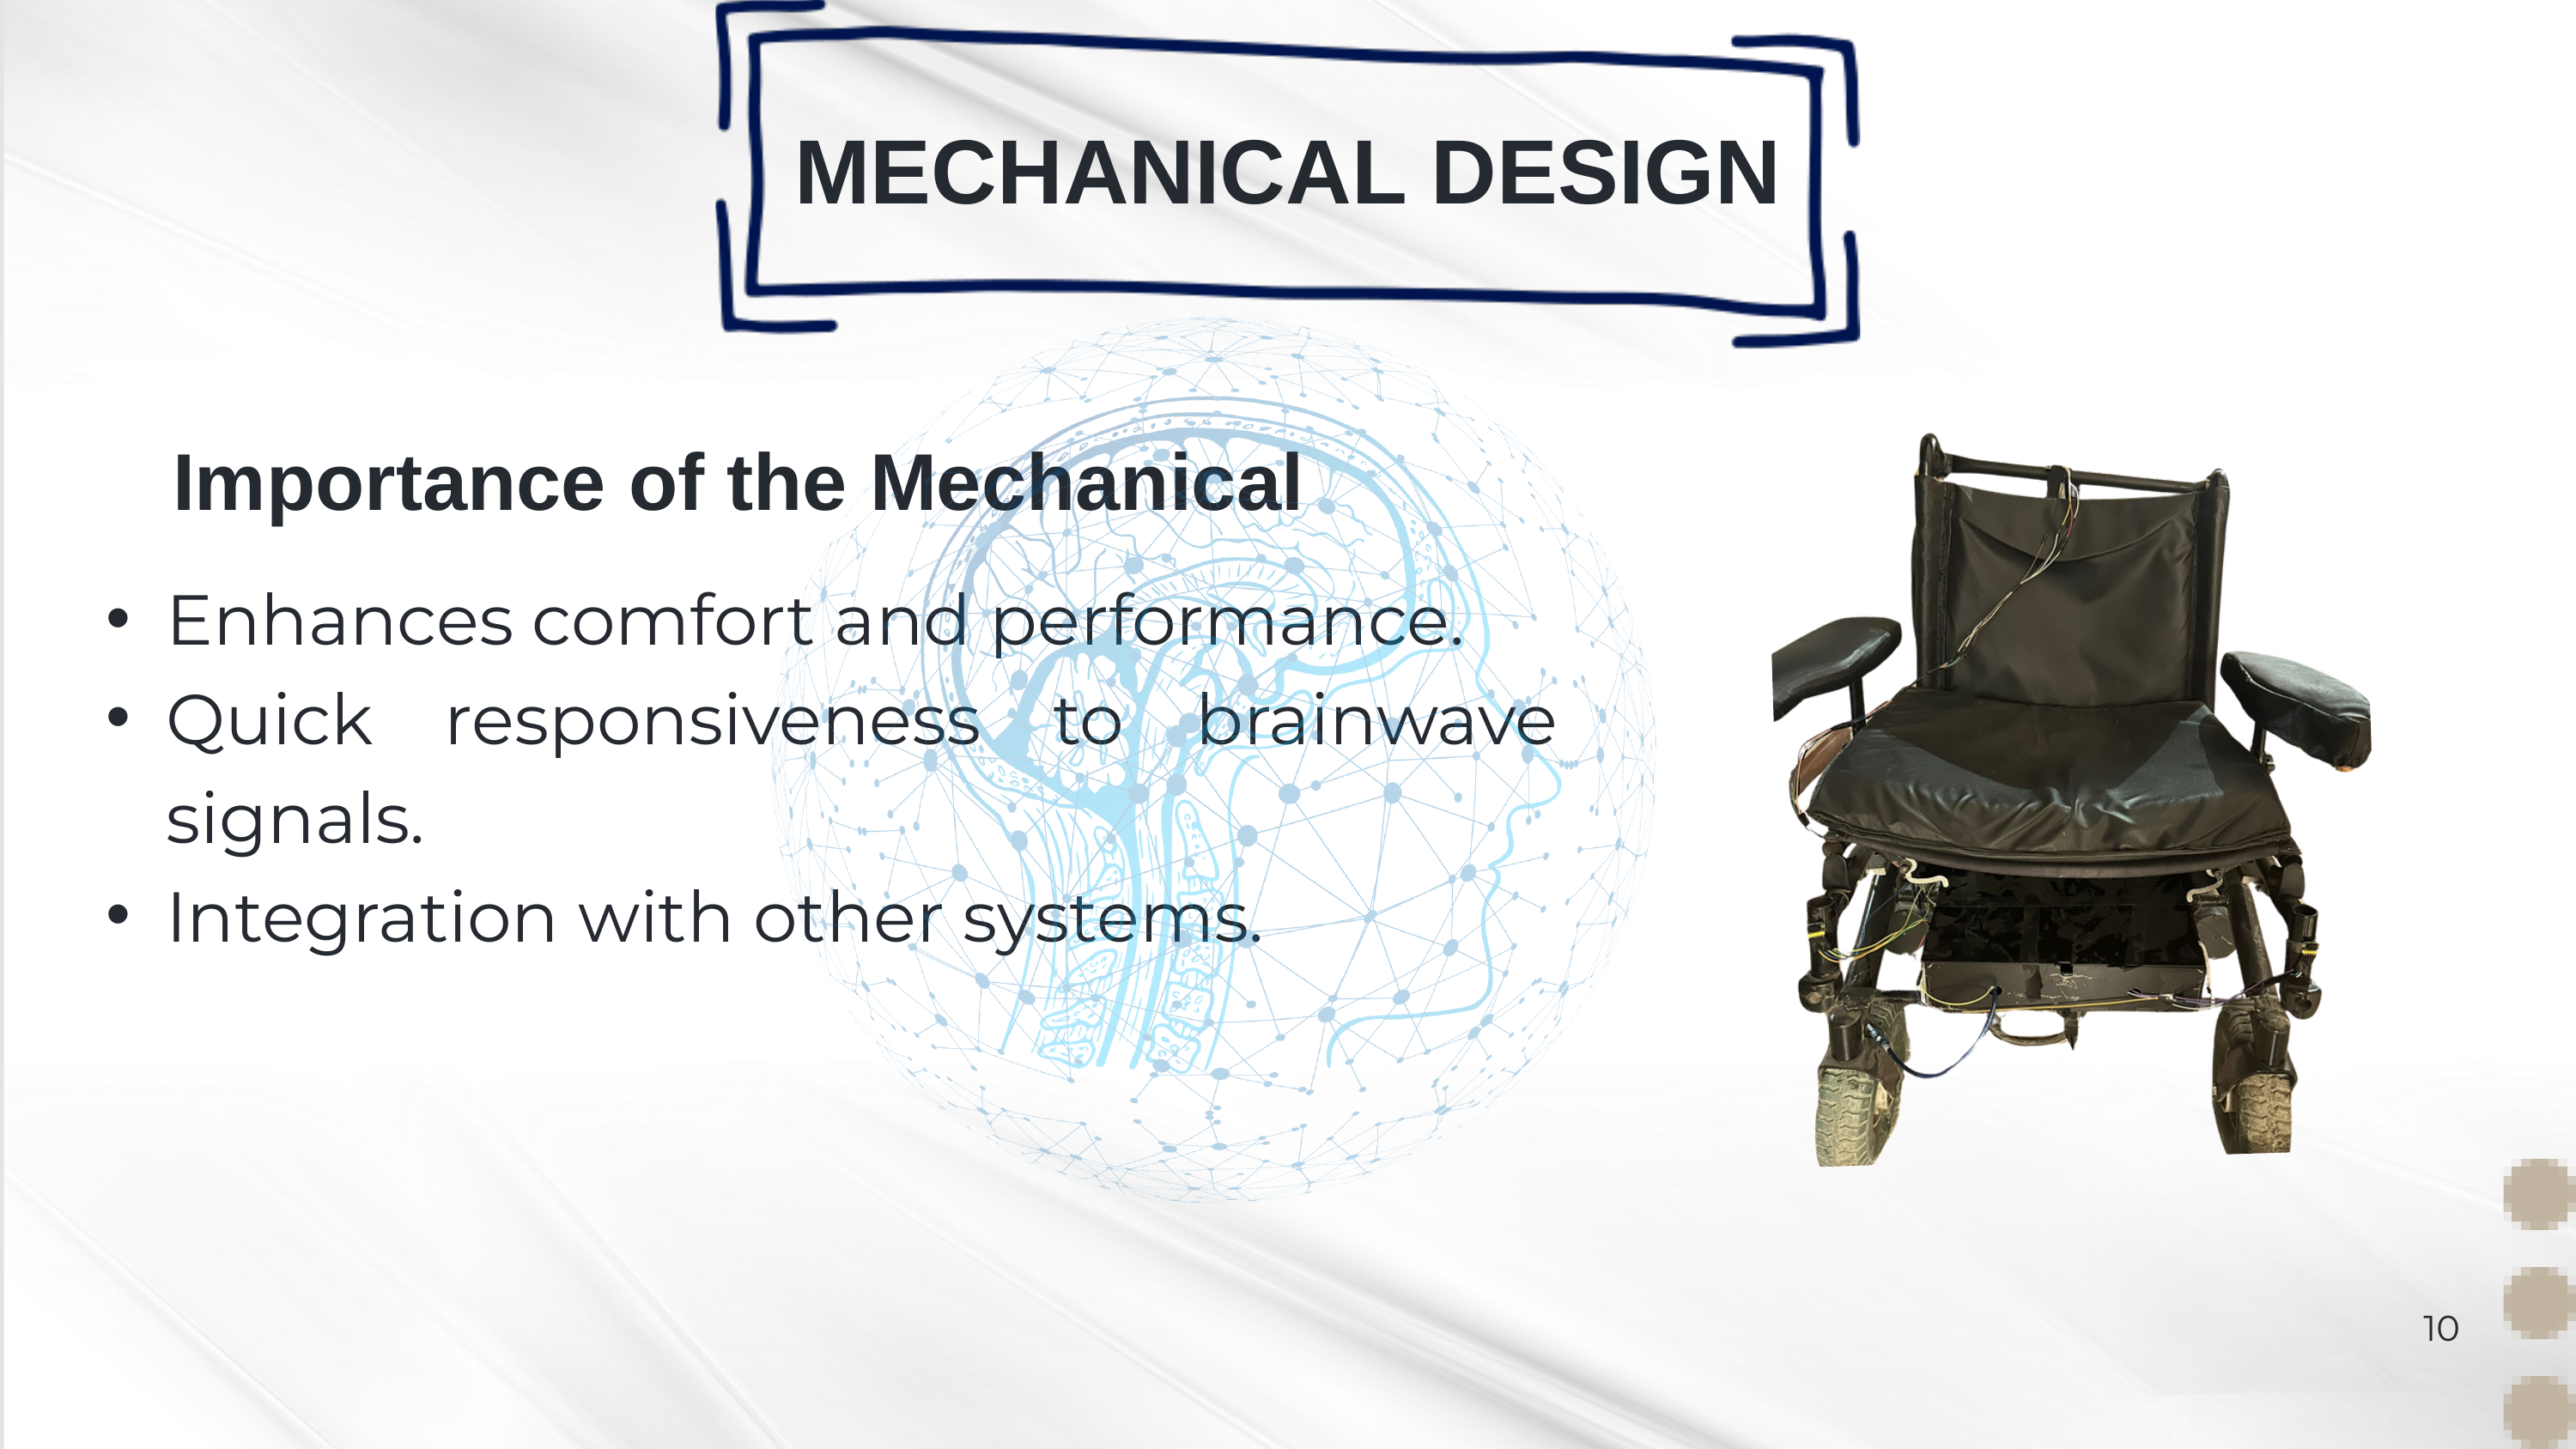

MECHANICAL DESIGN

Importance of the Mechanical

Enhances comfort and performance.
Quick responsiveness to brainwave signals.
Integration with other systems.

10